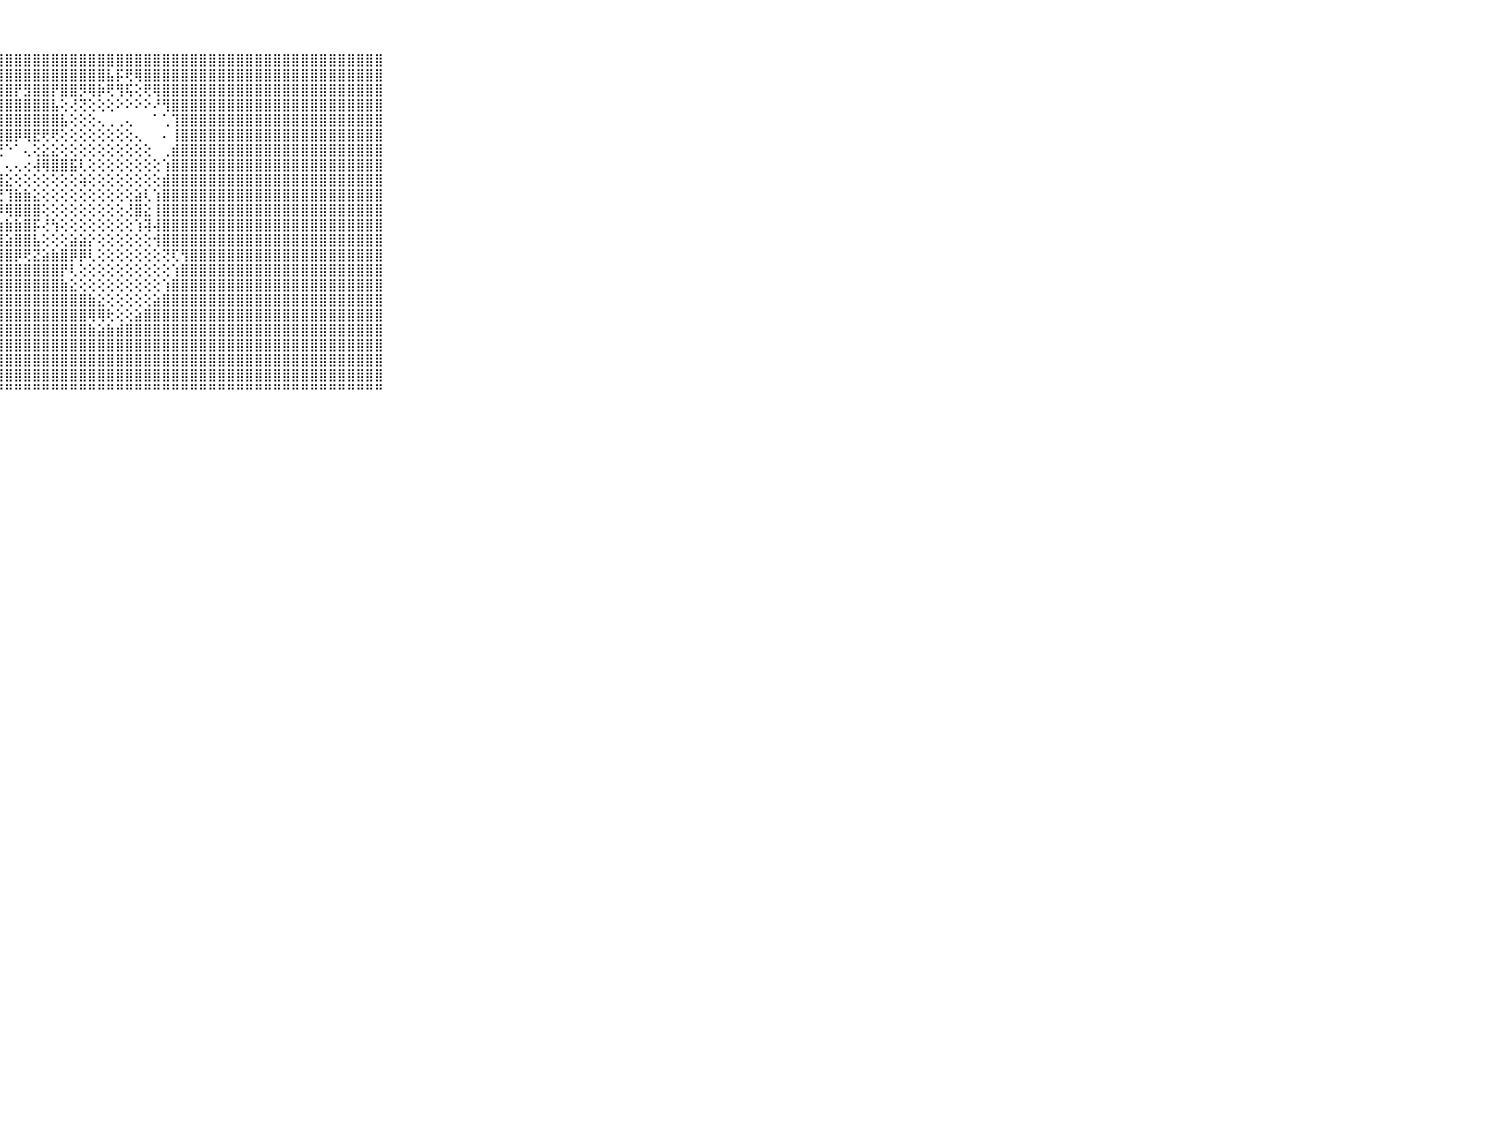

⠀⠀⠀⠀⠀⠀⠀⠀⠀⠀⠀⣿⣿⣿⣿⣿⣿⣿⣿⣿⣿⣿⣿⣿⣿⣿⣿⣿⣿⣿⣿⣿⣿⣿⣿⣿⣿⣿⣿⣿⣿⣿⣿⣿⣿⣿⣿⣿⣿⣿⣿⣿⣿⣿⣿⣿⣿⣿⣿⣿⣿⣿⣿⣿⣿⣿⣿⣿⣿⠀⠀⠀⠀⠀⠀⠀⠀⠀⠀⠀⠀
⠀⠀⠀⠀⠀⠀⠀⠀⠀⠀⠀⣿⣿⣿⣿⣿⣿⣿⣿⣿⣿⣿⣿⣿⣿⣿⣿⣿⣿⣿⣿⣿⣿⣿⣿⣿⣿⣿⣿⣧⡯⢟⢿⣿⣿⣿⣿⣿⣿⣿⣿⣿⣿⣿⣿⣿⣿⣿⣿⣿⣿⣿⣿⣿⣿⣿⣿⣿⣿⠀⠀⠀⠀⠀⠀⠀⠀⠀⠀⠀⠀
⠀⠀⠀⠀⠀⠀⠀⠀⠀⠀⠀⣿⣿⣿⣿⣿⣿⣿⣿⣿⣿⣿⣿⣿⣿⣿⣿⣿⣿⡟⣻⣿⣿⡟⣿⣿⡻⢿⡷⢟⢻⢯⢕⢟⢿⣿⣿⣿⣿⣿⣿⣿⣿⣿⣿⣿⣿⣿⣿⣿⣿⣿⣿⣿⣿⣿⣿⣿⣿⠀⠀⠀⠀⠀⠀⠀⠀⠀⠀⠀⠀
⠀⠀⠀⠀⠀⠀⠀⠀⠀⠀⠀⣿⣿⣿⣿⣿⣿⣿⣿⣿⣿⣿⣿⣿⣿⣿⣿⣿⣿⣿⣿⣿⣿⣧⢕⢜⢝⢕⢕⢕⠕⠕⠕⠕⠜⢻⣿⣿⣿⣿⣿⣿⣿⣿⣿⣿⣿⣿⣿⣿⣿⣿⣿⣿⣿⣿⣿⣿⣿⠀⠀⠀⠀⠀⠀⠀⠀⠀⠀⠀⠀
⠀⠀⠀⠀⠀⠀⠀⠀⠀⠀⠀⣿⣿⣿⣿⣿⣿⣿⣿⣿⣿⣿⣿⣿⣿⣿⣿⣿⣿⣿⣿⣿⣿⣿⣧⢕⢕⢕⢄⢀⢀⢄⠀⠀⠁⢁⢹⣿⣿⣿⣿⣿⣿⣿⣿⣿⣿⣿⣿⣿⣿⣿⣿⣿⣿⣿⣿⣿⣿⠀⠀⠀⠀⠀⠀⠀⠀⠀⠀⠀⠀
⠀⠀⠀⠀⠀⠀⠀⠀⠀⠀⠀⣿⣿⣿⣿⣿⣿⣿⣿⣿⣿⣿⣿⣿⣿⣿⣿⣿⣿⡿⢿⣟⢟⢟⢕⢕⢕⢕⢕⢕⢕⢕⢄⠀⠀⠄⢸⣿⣿⣿⣿⣿⣿⣿⣿⣿⣿⣿⣿⣿⣿⣿⣿⣿⣿⣿⣿⣿⣿⠀⠀⠀⠀⠀⠀⠀⠀⠀⠀⠀⠀
⠀⠀⠀⠀⠀⠀⠀⠀⠀⠀⠀⣿⣿⣿⣿⣿⣿⣿⣿⣿⣿⣿⣿⣿⣿⣿⢿⢟⠑⠁⢄⢕⣕⣕⢕⢕⢕⢕⢕⢕⢕⢕⢕⢕⠀⢀⣾⣿⣿⣿⣿⣿⣿⣿⣿⣿⣿⣿⣿⣿⣿⣿⣿⣿⣿⣿⣿⣿⣿⠀⠀⠀⠀⠀⠀⠀⠀⠀⠀⠀⠀
⠀⠀⠀⠀⠀⠀⠀⠀⠀⠀⠀⣿⣿⣿⣿⣿⣿⣿⣿⣿⣿⣿⡏⢕⠕⢕⣕⡄⢄⢄⢔⢼⢿⣿⣿⣯⢇⢕⢕⢕⢕⢕⢕⢕⢕⢱⣿⣿⣿⣿⣿⣿⣿⣿⣿⣿⣿⣿⣿⣿⣿⣿⣿⣿⣿⣿⣿⣿⣿⠀⠀⠀⠀⠀⠀⠀⠀⠀⠀⠀⠀
⠀⠀⠀⠀⠀⠀⠀⠀⠀⠀⠀⣿⣿⣿⣿⣿⣿⣿⣿⣿⣿⣿⣷⢕⣰⣿⣿⣿⣕⢕⢕⢕⢕⢕⢕⢕⢵⢕⢕⢕⢕⢕⢕⢕⢕⣾⣿⣿⣿⣿⣿⣿⣿⣿⣿⣿⣿⣿⣿⣿⣿⣿⣿⣿⣿⣿⣿⣿⣿⠀⠀⠀⠀⠀⠀⠀⠀⠀⠀⠀⠀
⠀⠀⠀⠀⠀⠀⠀⠀⠀⠀⠀⣿⣿⣿⣿⣿⣿⣿⣿⣿⣿⣿⣿⣧⣟⣟⡝⢝⢹⣷⣷⣕⢕⢕⢕⢕⢕⢕⢕⢕⢕⢕⣵⢇⢱⣿⣿⣿⣿⣿⣿⣿⣿⣿⣿⣿⣿⣿⣿⣿⣿⣿⣿⣿⣿⣿⣿⣿⣿⠀⠀⠀⠀⠀⠀⠀⠀⠀⠀⠀⠀
⠀⠀⠀⠀⠀⠀⠀⠀⠀⠀⠀⣿⣿⣿⣿⣿⣿⣿⣿⣿⣿⣿⣿⣿⣿⣿⣿⡿⢿⣿⣿⣿⢕⢕⢕⢕⢕⢕⢕⢕⢕⢜⣿⣕⢸⣿⣿⣿⣿⣿⣿⣿⣿⣿⣿⣿⣿⣿⣿⣿⣿⣿⣿⣿⣿⣿⣿⣿⣿⠀⠀⠀⠀⠀⠀⠀⠀⠀⠀⠀⠀
⠀⠀⠀⠀⠀⠀⠀⠀⠀⠀⠀⣿⣿⣿⣿⣿⣿⣿⣿⣿⣿⣿⣿⣿⣿⣿⣿⣷⣷⣷⣿⡯⢜⢳⢕⢕⢕⢕⢕⢕⢕⢕⢱⢽⢼⣿⣿⣿⣿⣿⣿⣿⣿⣿⣿⣿⣿⣿⣿⣿⣿⣿⣿⣿⣿⣿⣿⣿⣿⠀⠀⠀⠀⠀⠀⠀⠀⠀⠀⠀⠀
⠀⠀⠀⠀⠀⠀⠀⠀⠀⠀⠀⣿⣿⣿⣿⣿⣿⣿⣿⣿⣿⣿⣿⣿⣿⣿⣿⣿⣵⣿⣿⣧⢕⢕⢕⣵⣵⡕⢕⢕⢕⢕⢕⢕⢺⣿⣿⣿⣿⣿⣿⣿⣿⣿⣿⣿⣿⣿⣿⣿⣿⣿⣿⣿⣿⣿⣿⣿⣿⠀⠀⠀⠀⠀⠀⠀⠀⠀⠀⠀⠀
⠀⠀⠀⠀⠀⠀⠀⠀⠀⠀⠀⣿⣿⣿⣿⣿⣿⣿⣿⣿⣿⣿⣿⣿⣿⣿⣿⣿⣿⡿⢟⣝⣵⣷⣿⡿⡿⢇⢕⢕⢕⢕⢕⢕⢕⢝⢏⢻⣿⣿⣿⣿⣿⣿⣿⣿⣿⣿⣿⣿⣿⣿⣿⣿⣿⣿⣿⣿⣿⠀⠀⠀⠀⠀⠀⠀⠀⠀⠀⠀⠀
⠀⠀⠀⠀⠀⠀⠀⠀⠀⠀⠀⣿⣿⣿⣿⣿⣿⣿⣿⣿⣿⣿⣿⣿⣿⣿⣿⣿⣿⣿⣿⣿⣿⣿⡟⢇⢕⢕⢕⢕⢕⢕⢕⢕⢕⢕⢱⣿⣿⣿⣿⣿⣿⣿⣿⣿⣿⣿⣿⣿⣿⣿⣿⣿⣿⣿⣿⣿⣿⠀⠀⠀⠀⠀⠀⠀⠀⠀⠀⠀⠀
⠀⠀⠀⠀⠀⠀⠀⠀⠀⠀⠀⣿⣿⣿⣿⣿⣿⣿⣿⣿⣿⣿⣿⣿⣿⣿⣿⣿⣿⣿⣿⣿⣿⣿⣷⣕⢕⢕⢕⢕⢕⢕⢕⢕⢕⢱⣿⣿⣿⣿⣿⣿⣿⣿⣿⣿⣿⣿⣿⣿⣿⣿⣿⣿⣿⣿⣿⣿⣿⠀⠀⠀⠀⠀⠀⠀⠀⠀⠀⠀⠀
⠀⠀⠀⠀⠀⠀⠀⠀⠀⠀⠀⣿⣿⣿⣿⣿⣿⣿⣿⣿⣿⣿⣿⣿⣿⣿⣿⣿⣿⣿⣿⣿⣿⣿⣿⣿⣿⣷⣕⢕⢕⢕⢕⢕⣵⣿⣿⣿⣿⣿⣿⣿⣿⣿⣿⣿⣿⣿⣿⣿⣿⣿⣿⣿⣿⣿⣿⣿⣿⠀⠀⠀⠀⠀⠀⠀⠀⠀⠀⠀⠀
⠀⠀⠀⠀⠀⠀⠀⠀⠀⠀⠀⣿⣿⣿⣿⣿⣿⣿⣿⣿⣿⣿⣿⣿⣿⣿⣿⣿⣿⣿⣿⣿⣿⣿⣿⣿⣿⢿⢿⢗⢕⢕⣵⣿⣿⣿⣿⣿⣿⣿⣿⣿⣿⣿⣿⣿⣿⣿⣿⣿⣿⣿⣿⣿⣿⣿⣿⣿⣿⠀⠀⠀⠀⠀⠀⠀⠀⠀⠀⠀⠀
⠀⠀⠀⠀⠀⠀⠀⠀⠀⠀⠀⣿⣿⣿⣿⣿⣿⣿⣿⣿⣿⣿⣿⣿⣿⣿⣿⣿⣿⣿⣿⣿⣿⣿⣿⣿⣿⣷⣵⣷⣾⣿⣿⣿⣿⣿⣿⣿⣿⣿⣿⣿⣿⣿⣿⣿⣿⣿⣿⣿⣿⣿⣿⣿⣿⣿⣿⣿⣿⠀⠀⠀⠀⠀⠀⠀⠀⠀⠀⠀⠀
⠀⠀⠀⠀⠀⠀⠀⠀⠀⠀⠀⣿⣿⣿⣿⣿⣿⣿⣿⣿⣿⣿⣿⣿⣿⣿⣿⣿⣿⣿⣿⣿⣿⣿⣿⣿⣿⣿⣿⣿⣿⣿⣿⣿⣿⣿⣿⣿⣿⣿⣿⣿⣿⣿⣿⣿⣿⣿⣿⣿⣿⣿⣿⣿⣿⣿⣿⣿⣿⠀⠀⠀⠀⠀⠀⠀⠀⠀⠀⠀⠀
⠀⠀⠀⠀⠀⠀⠀⠀⠀⠀⠀⣿⣿⣿⣿⣿⣿⣿⣿⣿⣿⣿⣿⣿⣿⣿⣿⣿⣿⣿⣿⣿⣿⣿⣿⣿⣿⣿⣿⣿⣿⣿⣿⣿⣿⣿⣿⣿⣿⣿⣿⣿⣿⣿⣿⣿⣿⣿⣿⣿⣿⣿⣿⣿⣿⣿⣿⣿⣿⠀⠀⠀⠀⠀⠀⠀⠀⠀⠀⠀⠀
⠀⠀⠀⠀⠀⠀⠀⠀⠀⠀⠀⣿⣿⣿⣿⣿⣿⣿⣿⣿⣿⣿⣿⣿⣿⣿⣿⣿⣿⣿⣿⣿⣿⣿⣿⣿⣿⣿⣿⣿⣿⣿⣿⣿⣿⣿⣿⣿⣿⣿⣿⣿⣿⣿⣿⣿⣿⣿⣿⣿⣿⣿⣿⣿⣿⣿⣿⣿⣿⠀⠀⠀⠀⠀⠀⠀⠀⠀⠀⠀⠀
⠀⠀⠀⠀⠀⠀⠀⠀⠀⠀⠀⠛⠛⠛⠛⠛⠛⠛⠛⠛⠛⠛⠛⠛⠛⠛⠛⠛⠛⠛⠛⠛⠛⠛⠛⠛⠛⠛⠛⠛⠛⠛⠛⠛⠛⠛⠛⠛⠛⠛⠛⠛⠛⠛⠛⠛⠛⠛⠛⠛⠛⠛⠛⠛⠛⠛⠛⠛⠛⠀⠀⠀⠀⠀⠀⠀⠀⠀⠀⠀⠀